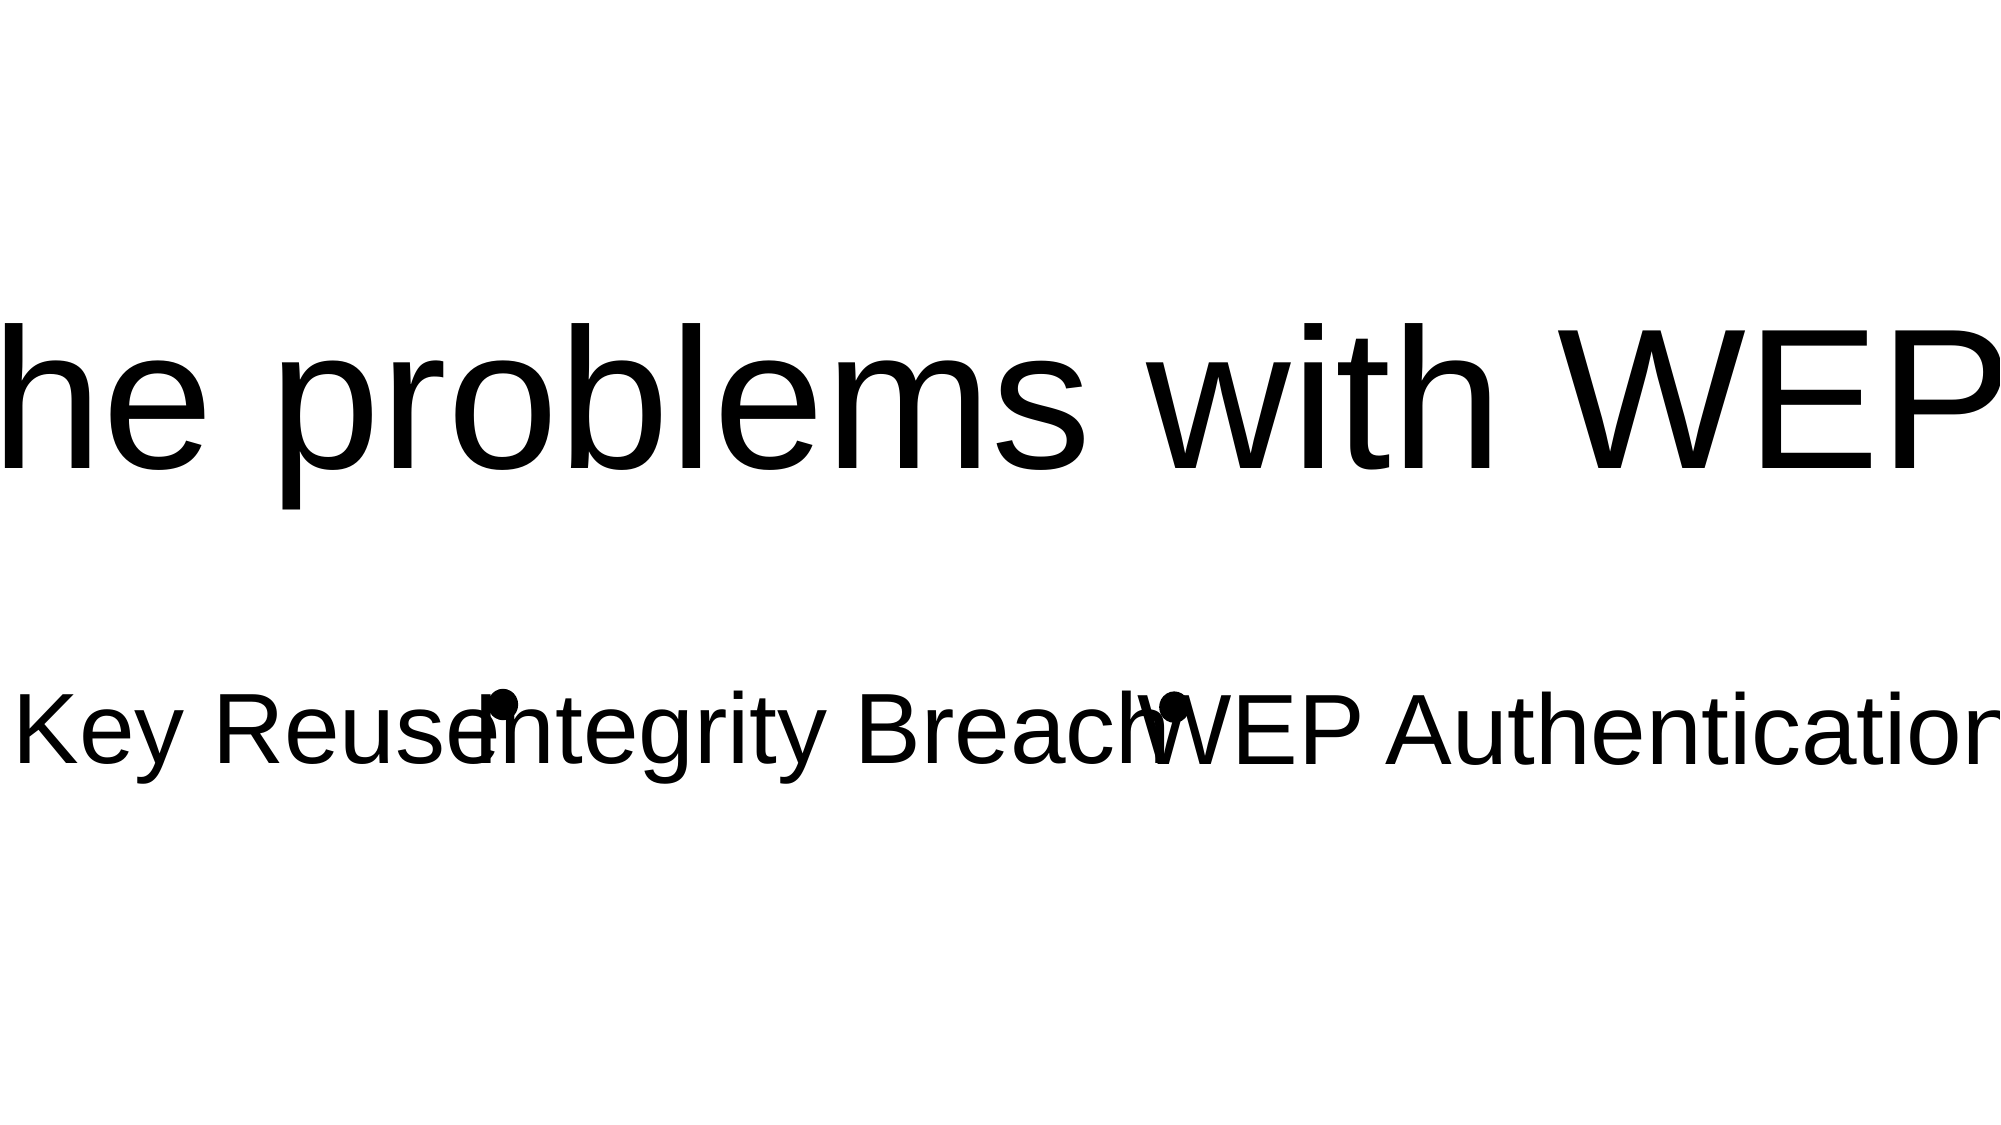

The problems with WEP
Key Reuse
Integrity Breach
WEP Authentication